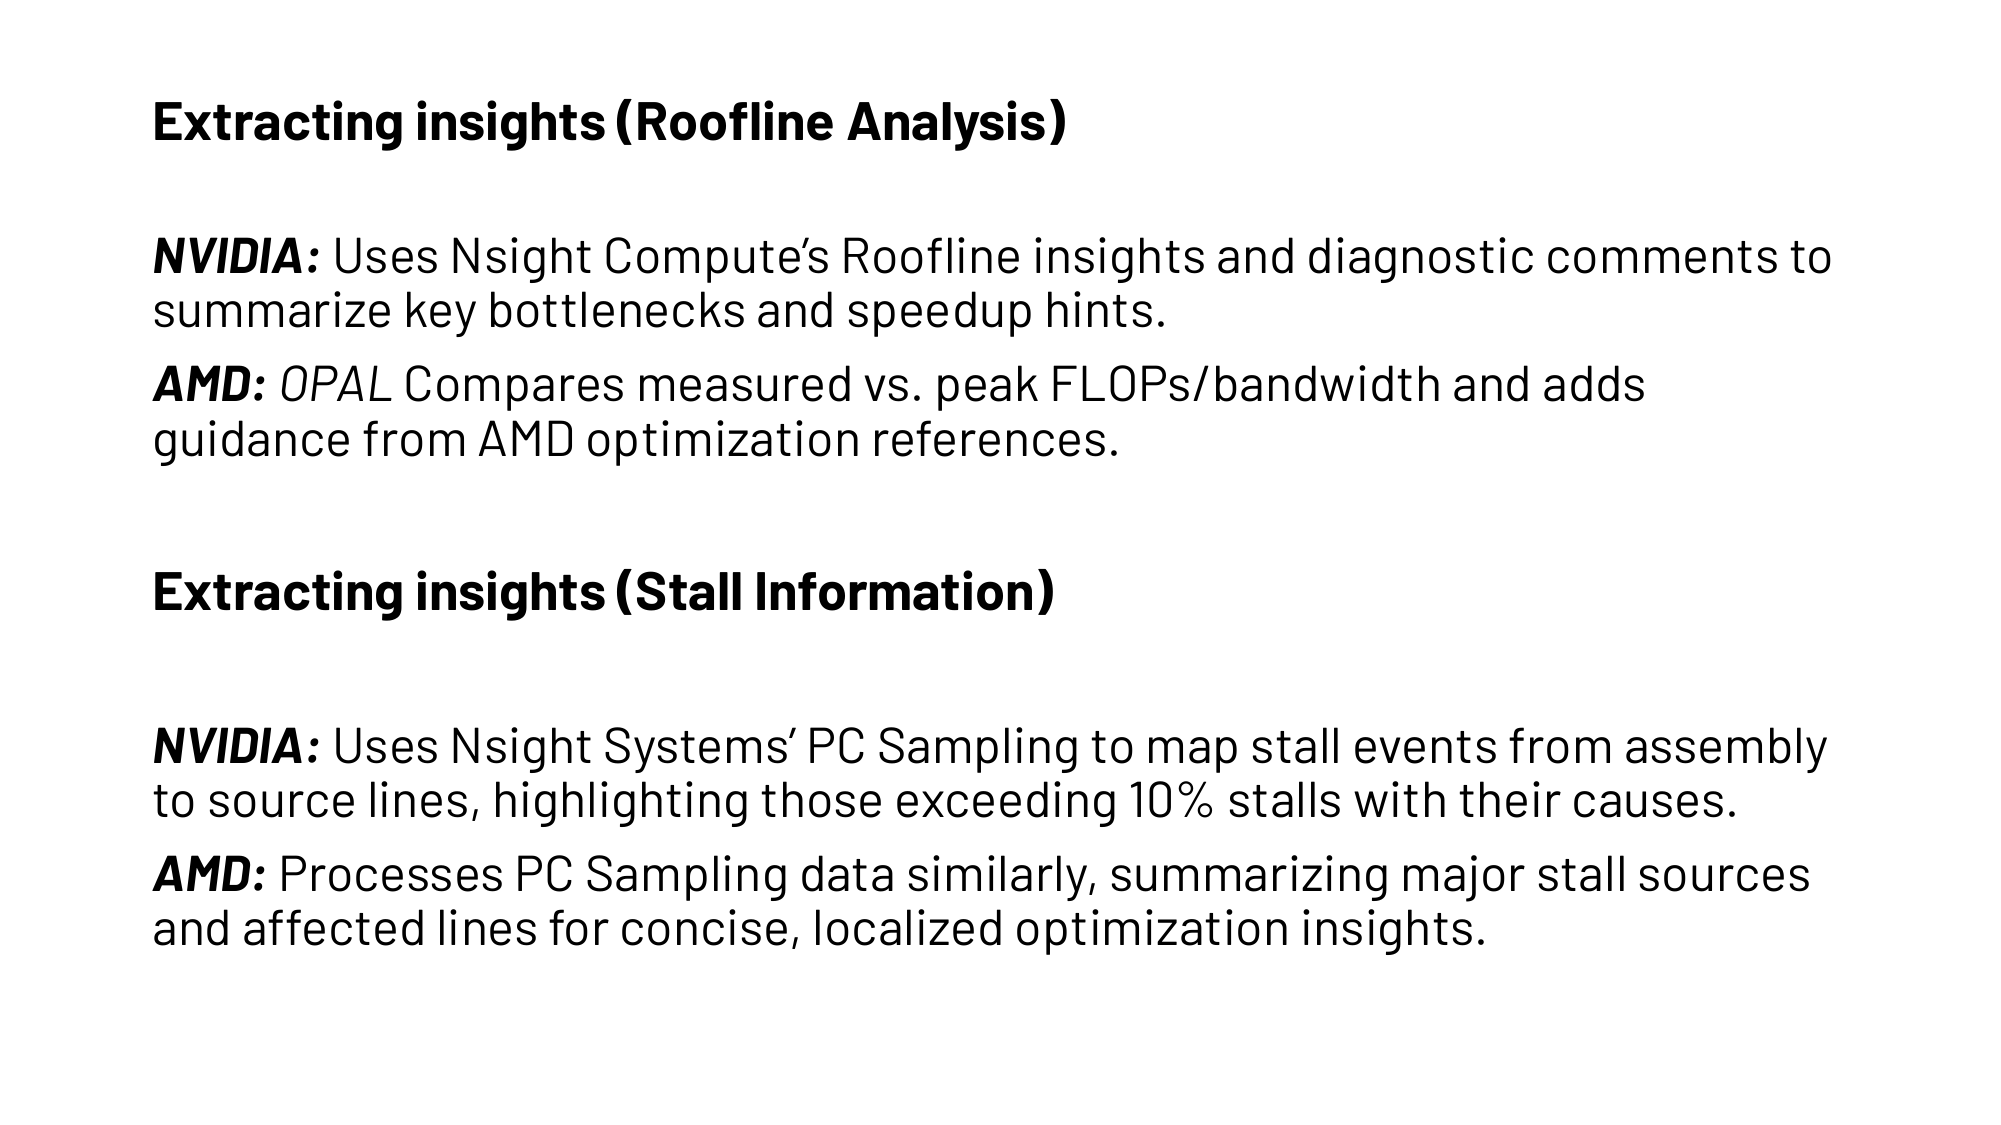

Extracting insights (Roofline Analysis)
NVIDIA: Uses Nsight Compute’s Roofline insights and diagnostic comments to summarize key bottlenecks and speedup hints.
AMD: OPAL Compares measured vs. peak FLOPs/bandwidth and adds guidance from AMD optimization references.

Extracting insights (Stall Information)

NVIDIA: Uses Nsight Systems’ PC Sampling to map stall events from assembly to source lines, highlighting those exceeding 10% stalls with their causes.
AMD: Processes PC Sampling data similarly, summarizing major stall sources and affected lines for concise, localized optimization insights.